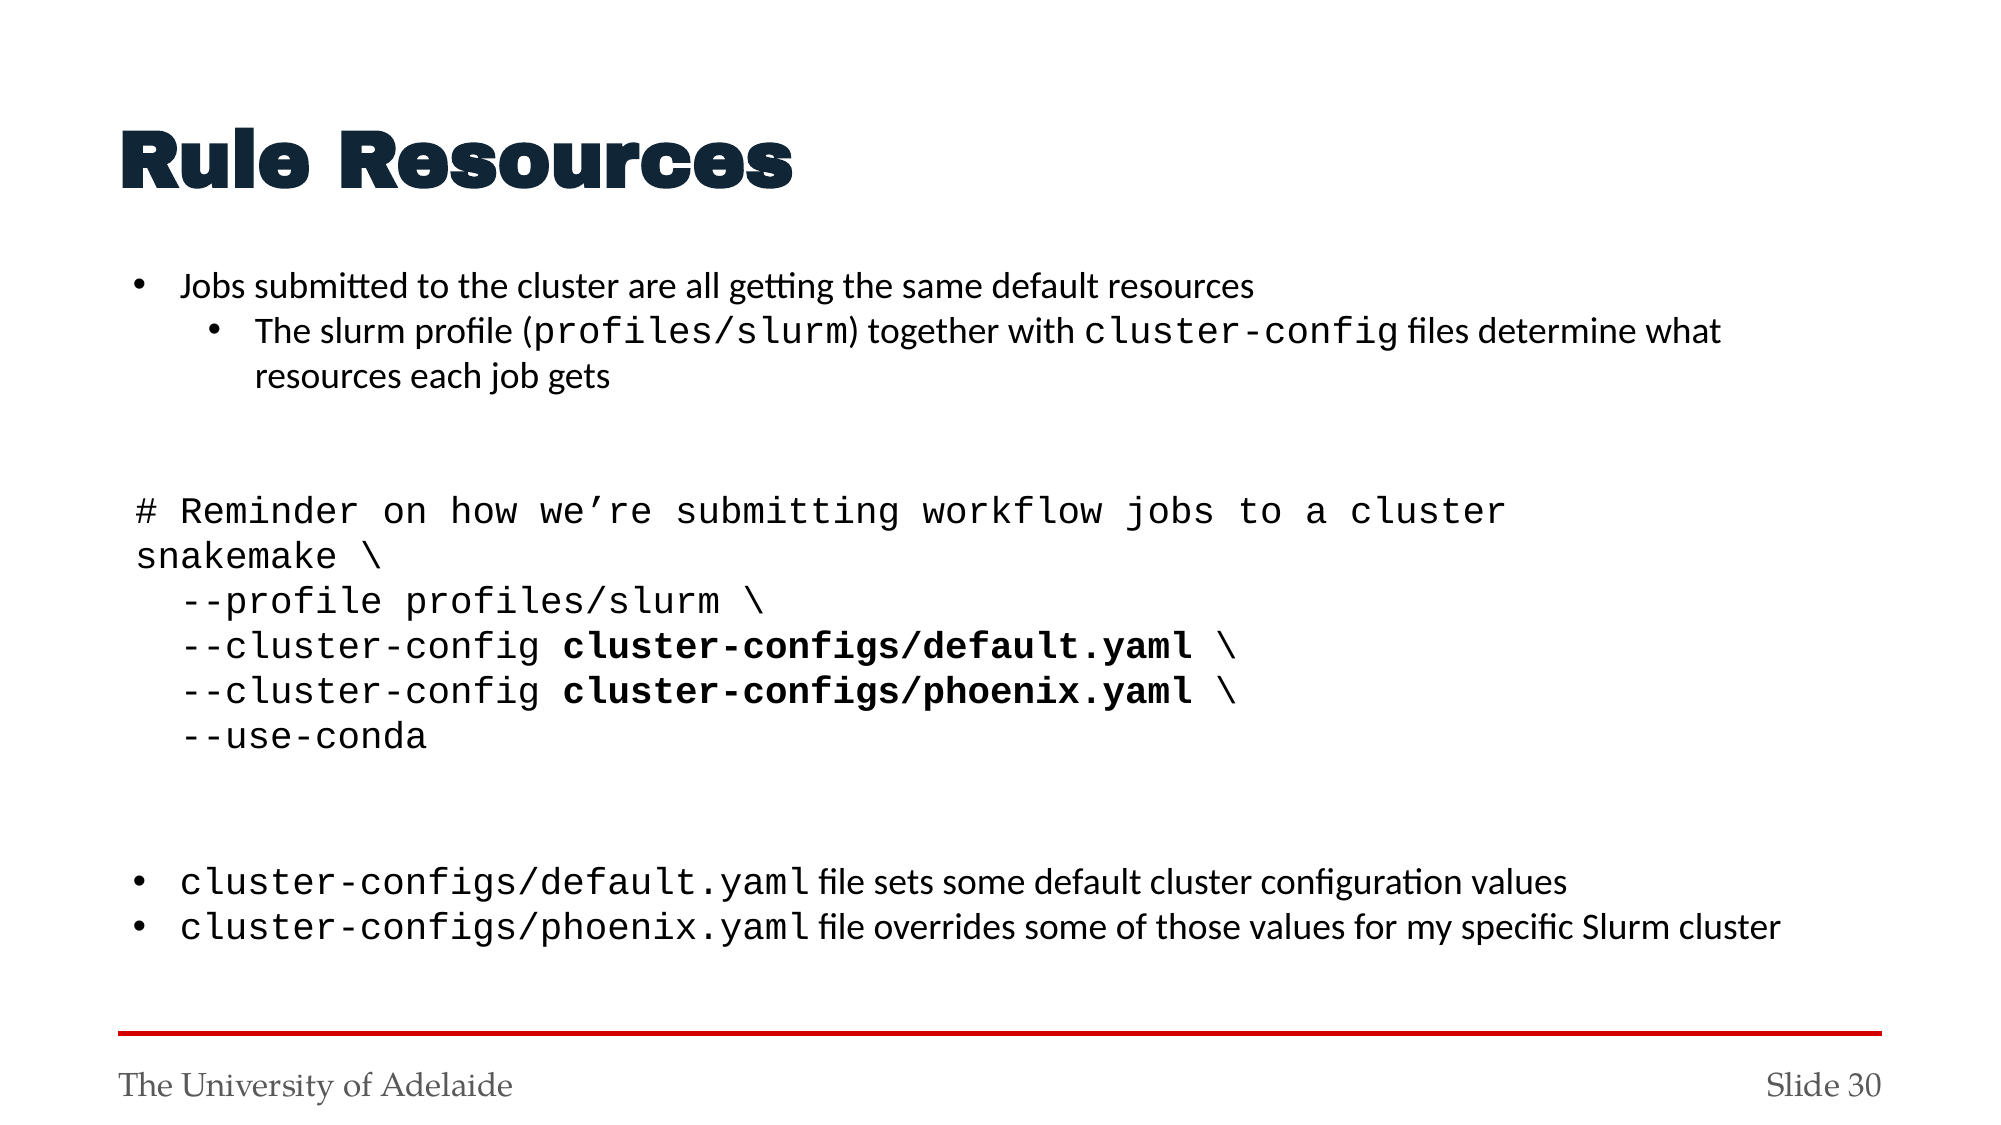

# Rule Resources
Jobs submitted to the cluster are all getting the same default resources
The slurm profile (profiles/slurm) together with cluster-config files determine what resources each job gets
# Reminder on how we’re submitting workflow jobs to a cluster
snakemake \
  --profile profiles/slurm \
  --cluster-config cluster-configs/default.yaml \
  --cluster-config cluster-configs/phoenix.yaml \
  --use-conda
cluster-configs/default.yaml file sets some default cluster configuration values
cluster-configs/phoenix.yaml file overrides some of those values for my specific Slurm cluster
The University of Adelaide
Slide 30